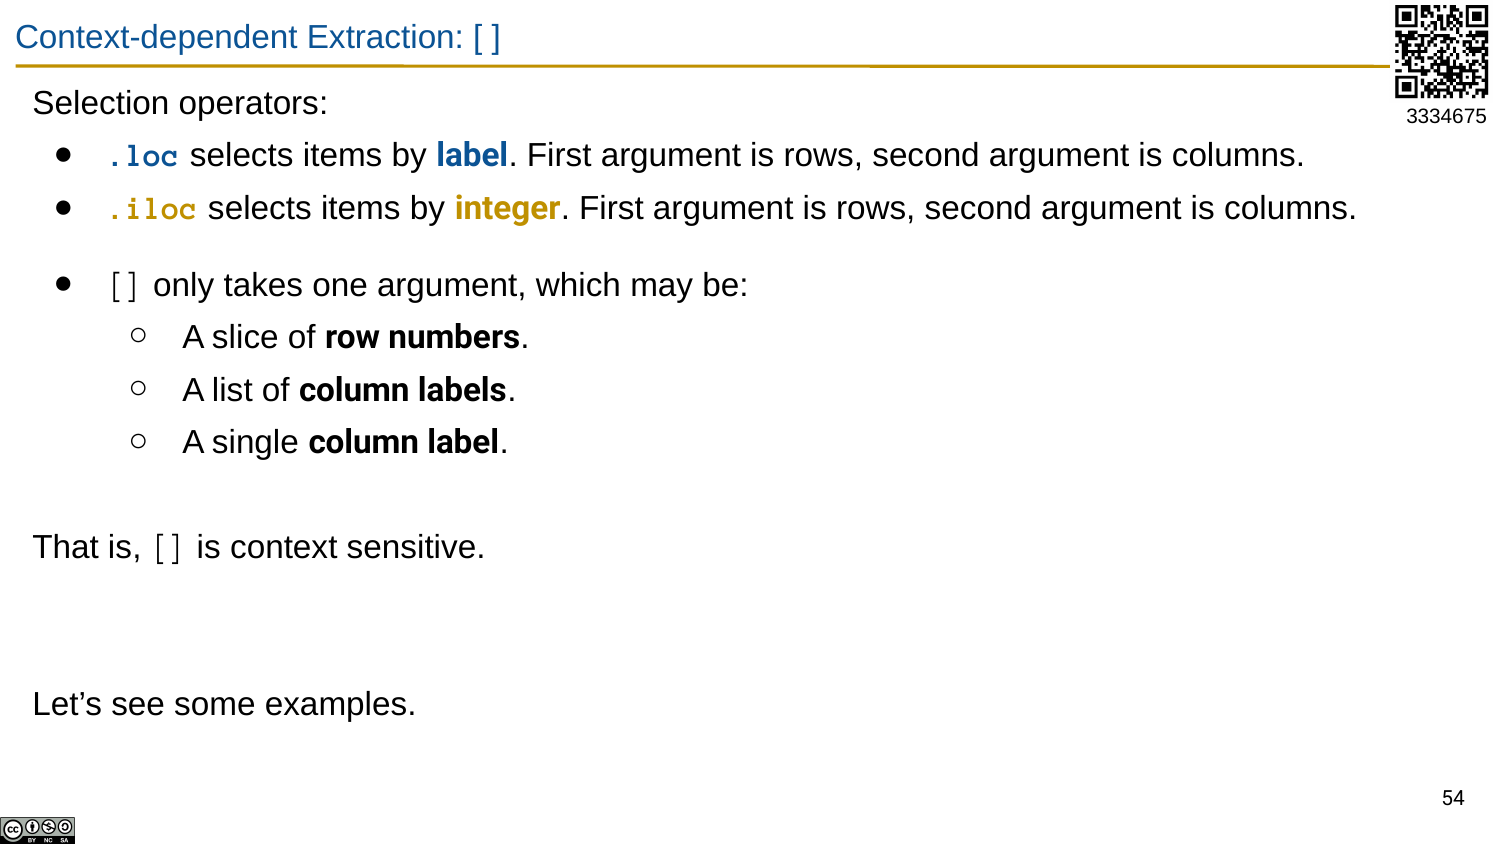

# Context-dependent Extraction: [ ]
Selection operators:
.loc selects items by label. First argument is rows, second argument is columns.
.iloc selects items by integer. First argument is rows, second argument is columns.

[] only takes one argument, which may be:
A slice of row numbers.
A list of column labels.
A single column label.

That is, [] is context sensitive.

Let’s see some examples.
54